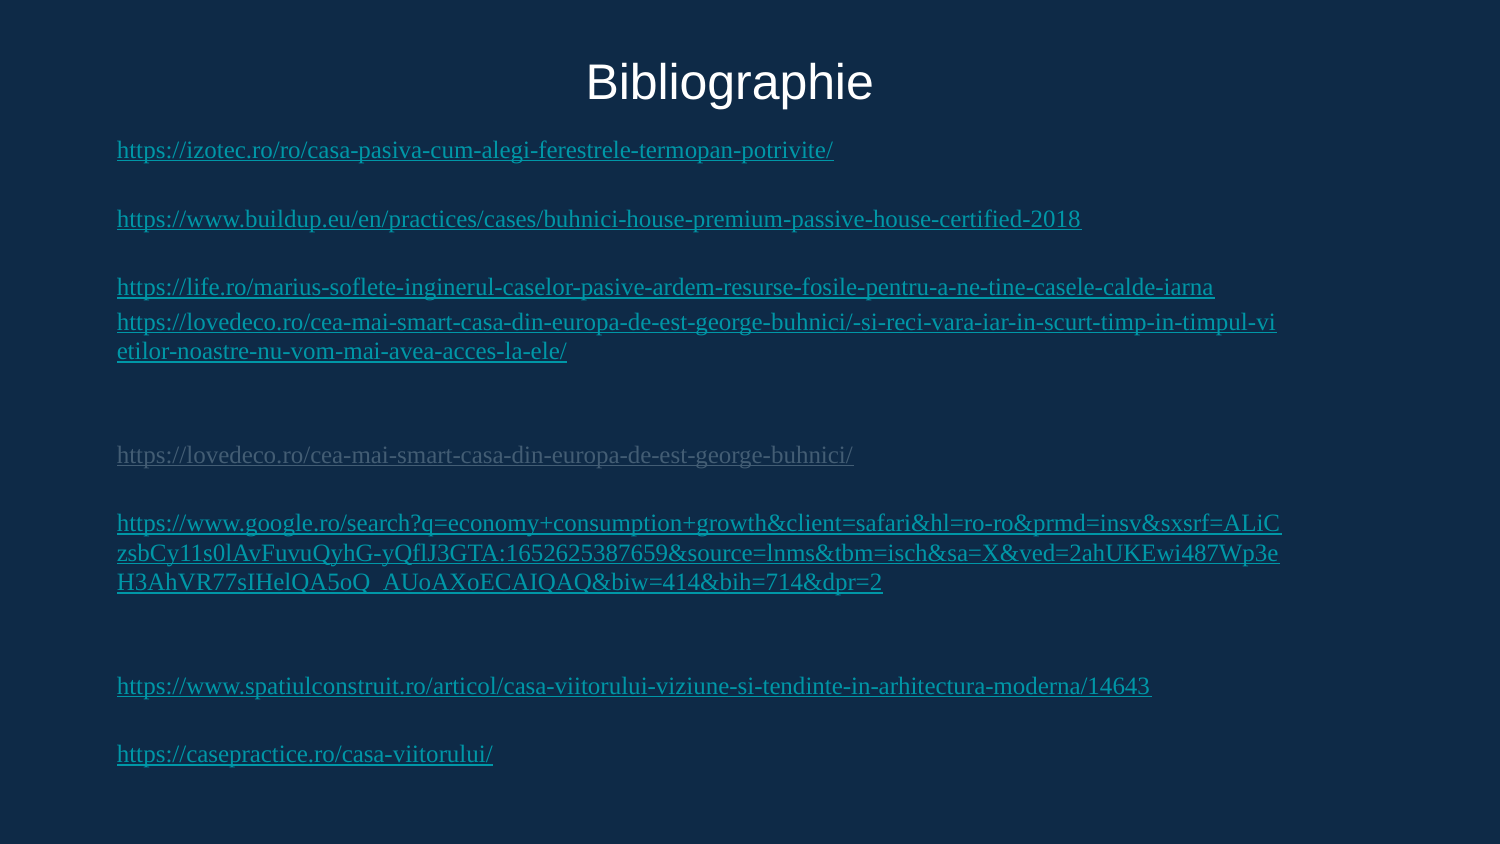

Bibliographie
https://izotec.ro/ro/casa-pasiva-cum-alegi-ferestrele-termopan-potrivite/
https://www.buildup.eu/en/practices/cases/buhnici-house-premium-passive-house-certified-2018
https://life.ro/marius-soflete-inginerul-caselor-pasive-ardem-resurse-fosile-pentru-a-ne-tine-casele-calde-iarna https://lovedeco.ro/cea-mai-smart-casa-din-europa-de-est-george-buhnici/-si-reci-vara-iar-in-scurt-timp-in-timpul-vietilor-noastre-nu-vom-mai-avea-acces-la-ele/
https://lovedeco.ro/cea-mai-smart-casa-din-europa-de-est-george-buhnici/
https://www.google.ro/search?q=economy+consumption+growth&client=safari&hl=ro-ro&prmd=insv&sxsrf=ALiCzsbCy11s0lAvFuvuQyhG-yQflJ3GTA:1652625387659&source=lnms&tbm=isch&sa=X&ved=2ahUKEwi487Wp3eH3AhVR77sIHelQA5oQ_AUoAXoECAIQAQ&biw=414&bih=714&dpr=2
https://www.spatiulconstruit.ro/articol/casa-viitorului-viziune-si-tendinte-in-arhitectura-moderna/14643
https://casepractice.ro/casa-viitorului/